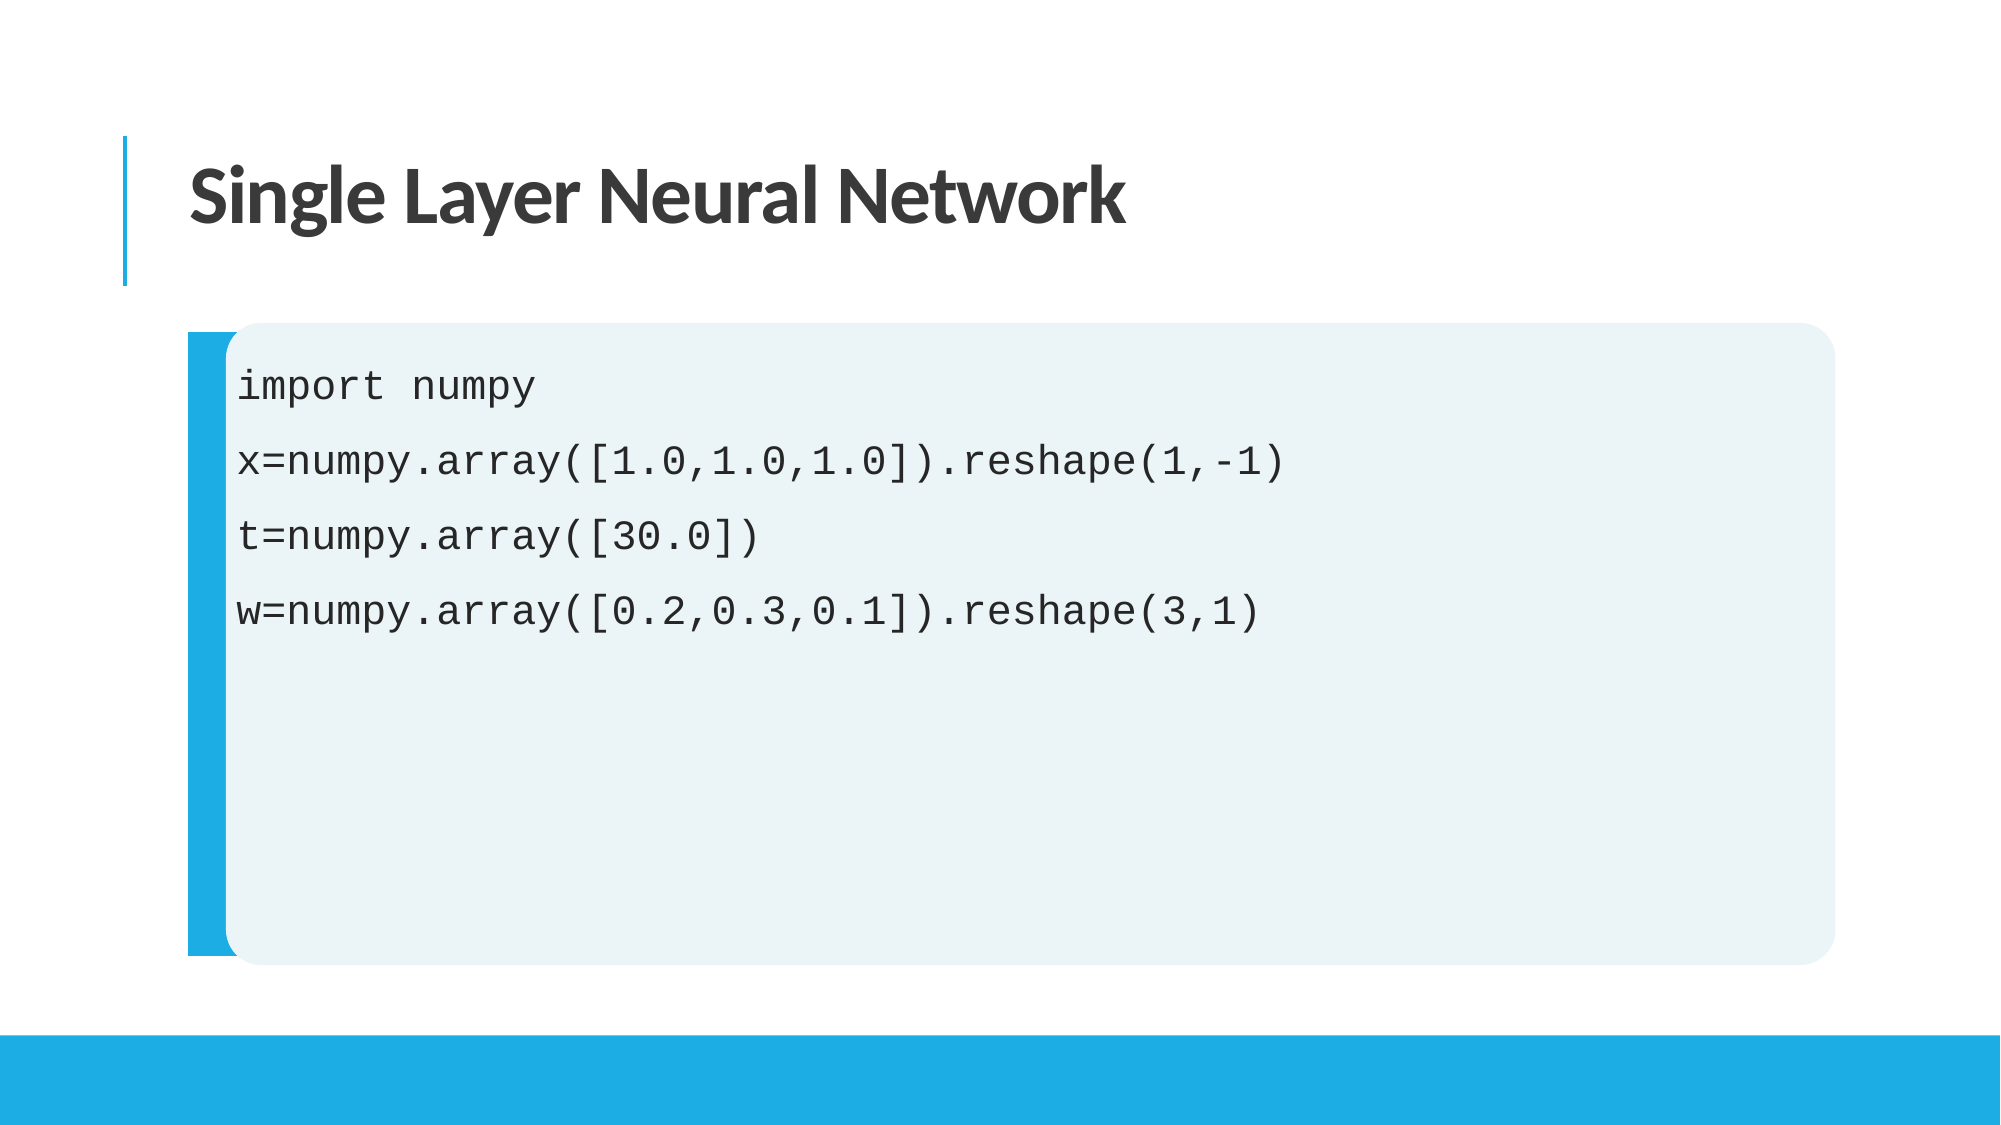

Single Layer Neural Network
import numpy
x=numpy.array([1.0,1.0,1.0]).reshape(1,-1)
t=numpy.array([30.0])
w=numpy.array([0.2,0.3,0.1]).reshape(3,1)